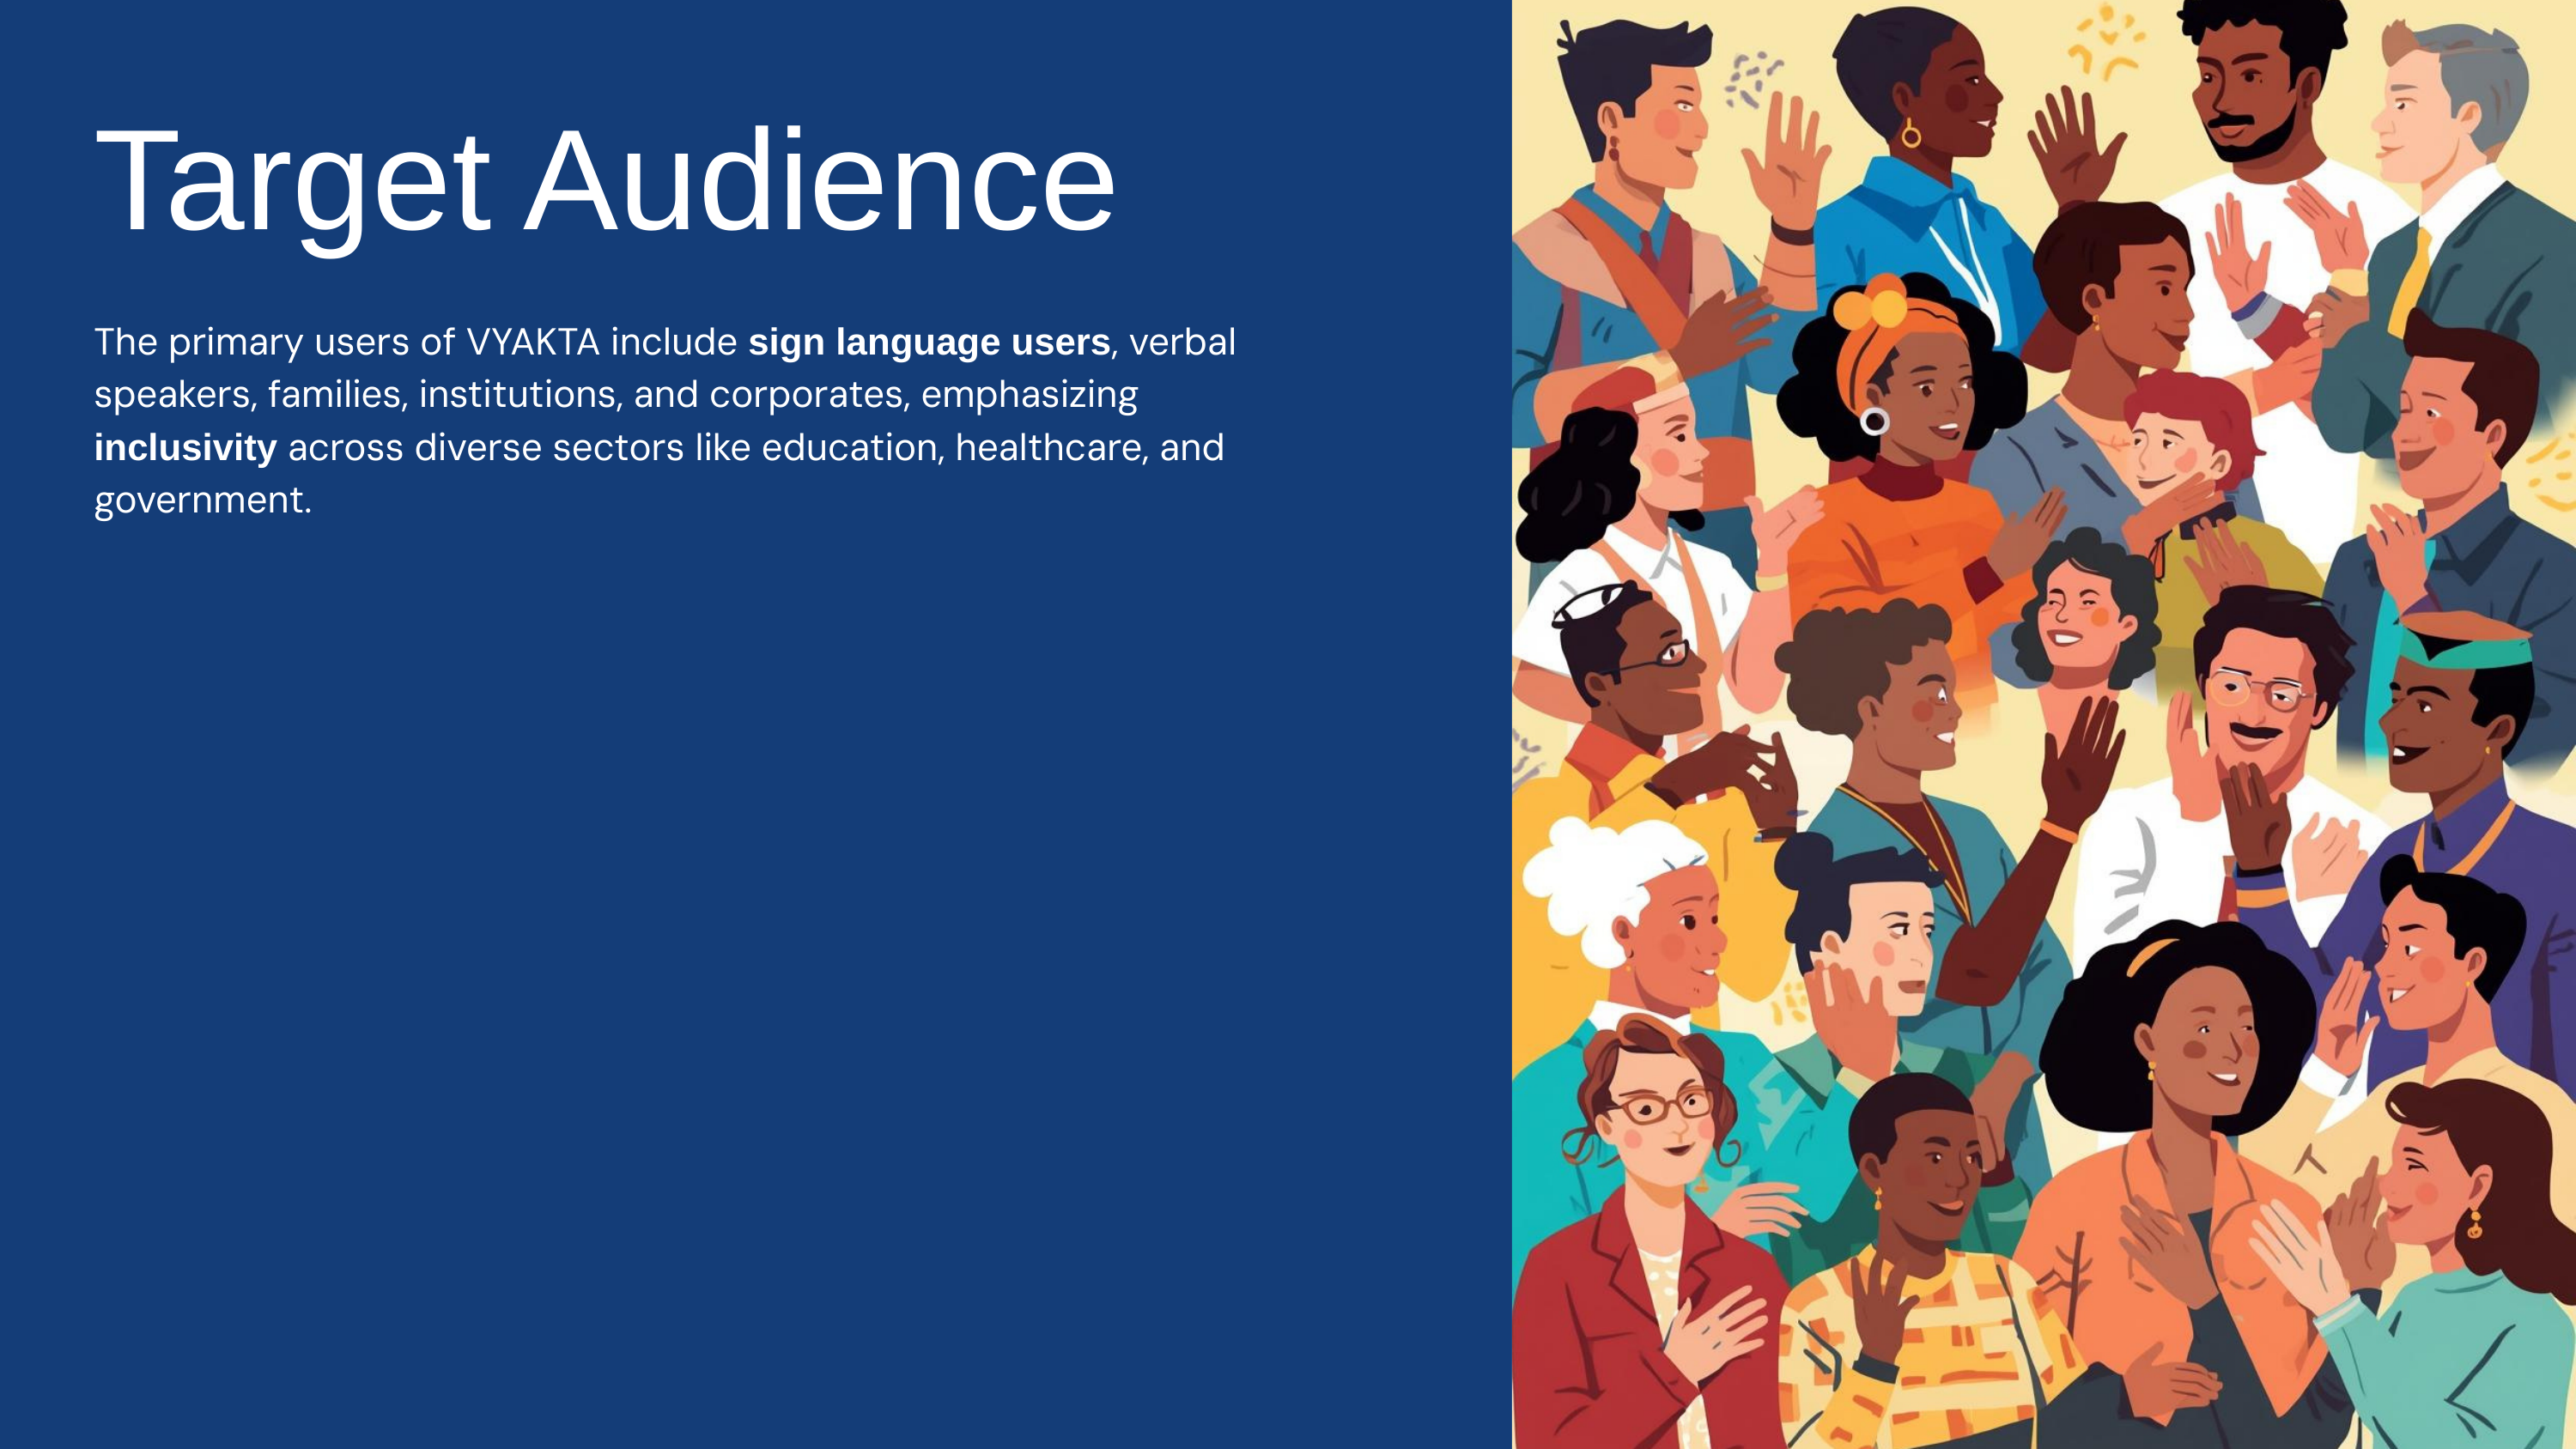

Target Audience
The primary users of VYAKTA include sign language users, verbal speakers, families, institutions, and corporates, emphasizing inclusivity across diverse sectors like education, healthcare, and government.